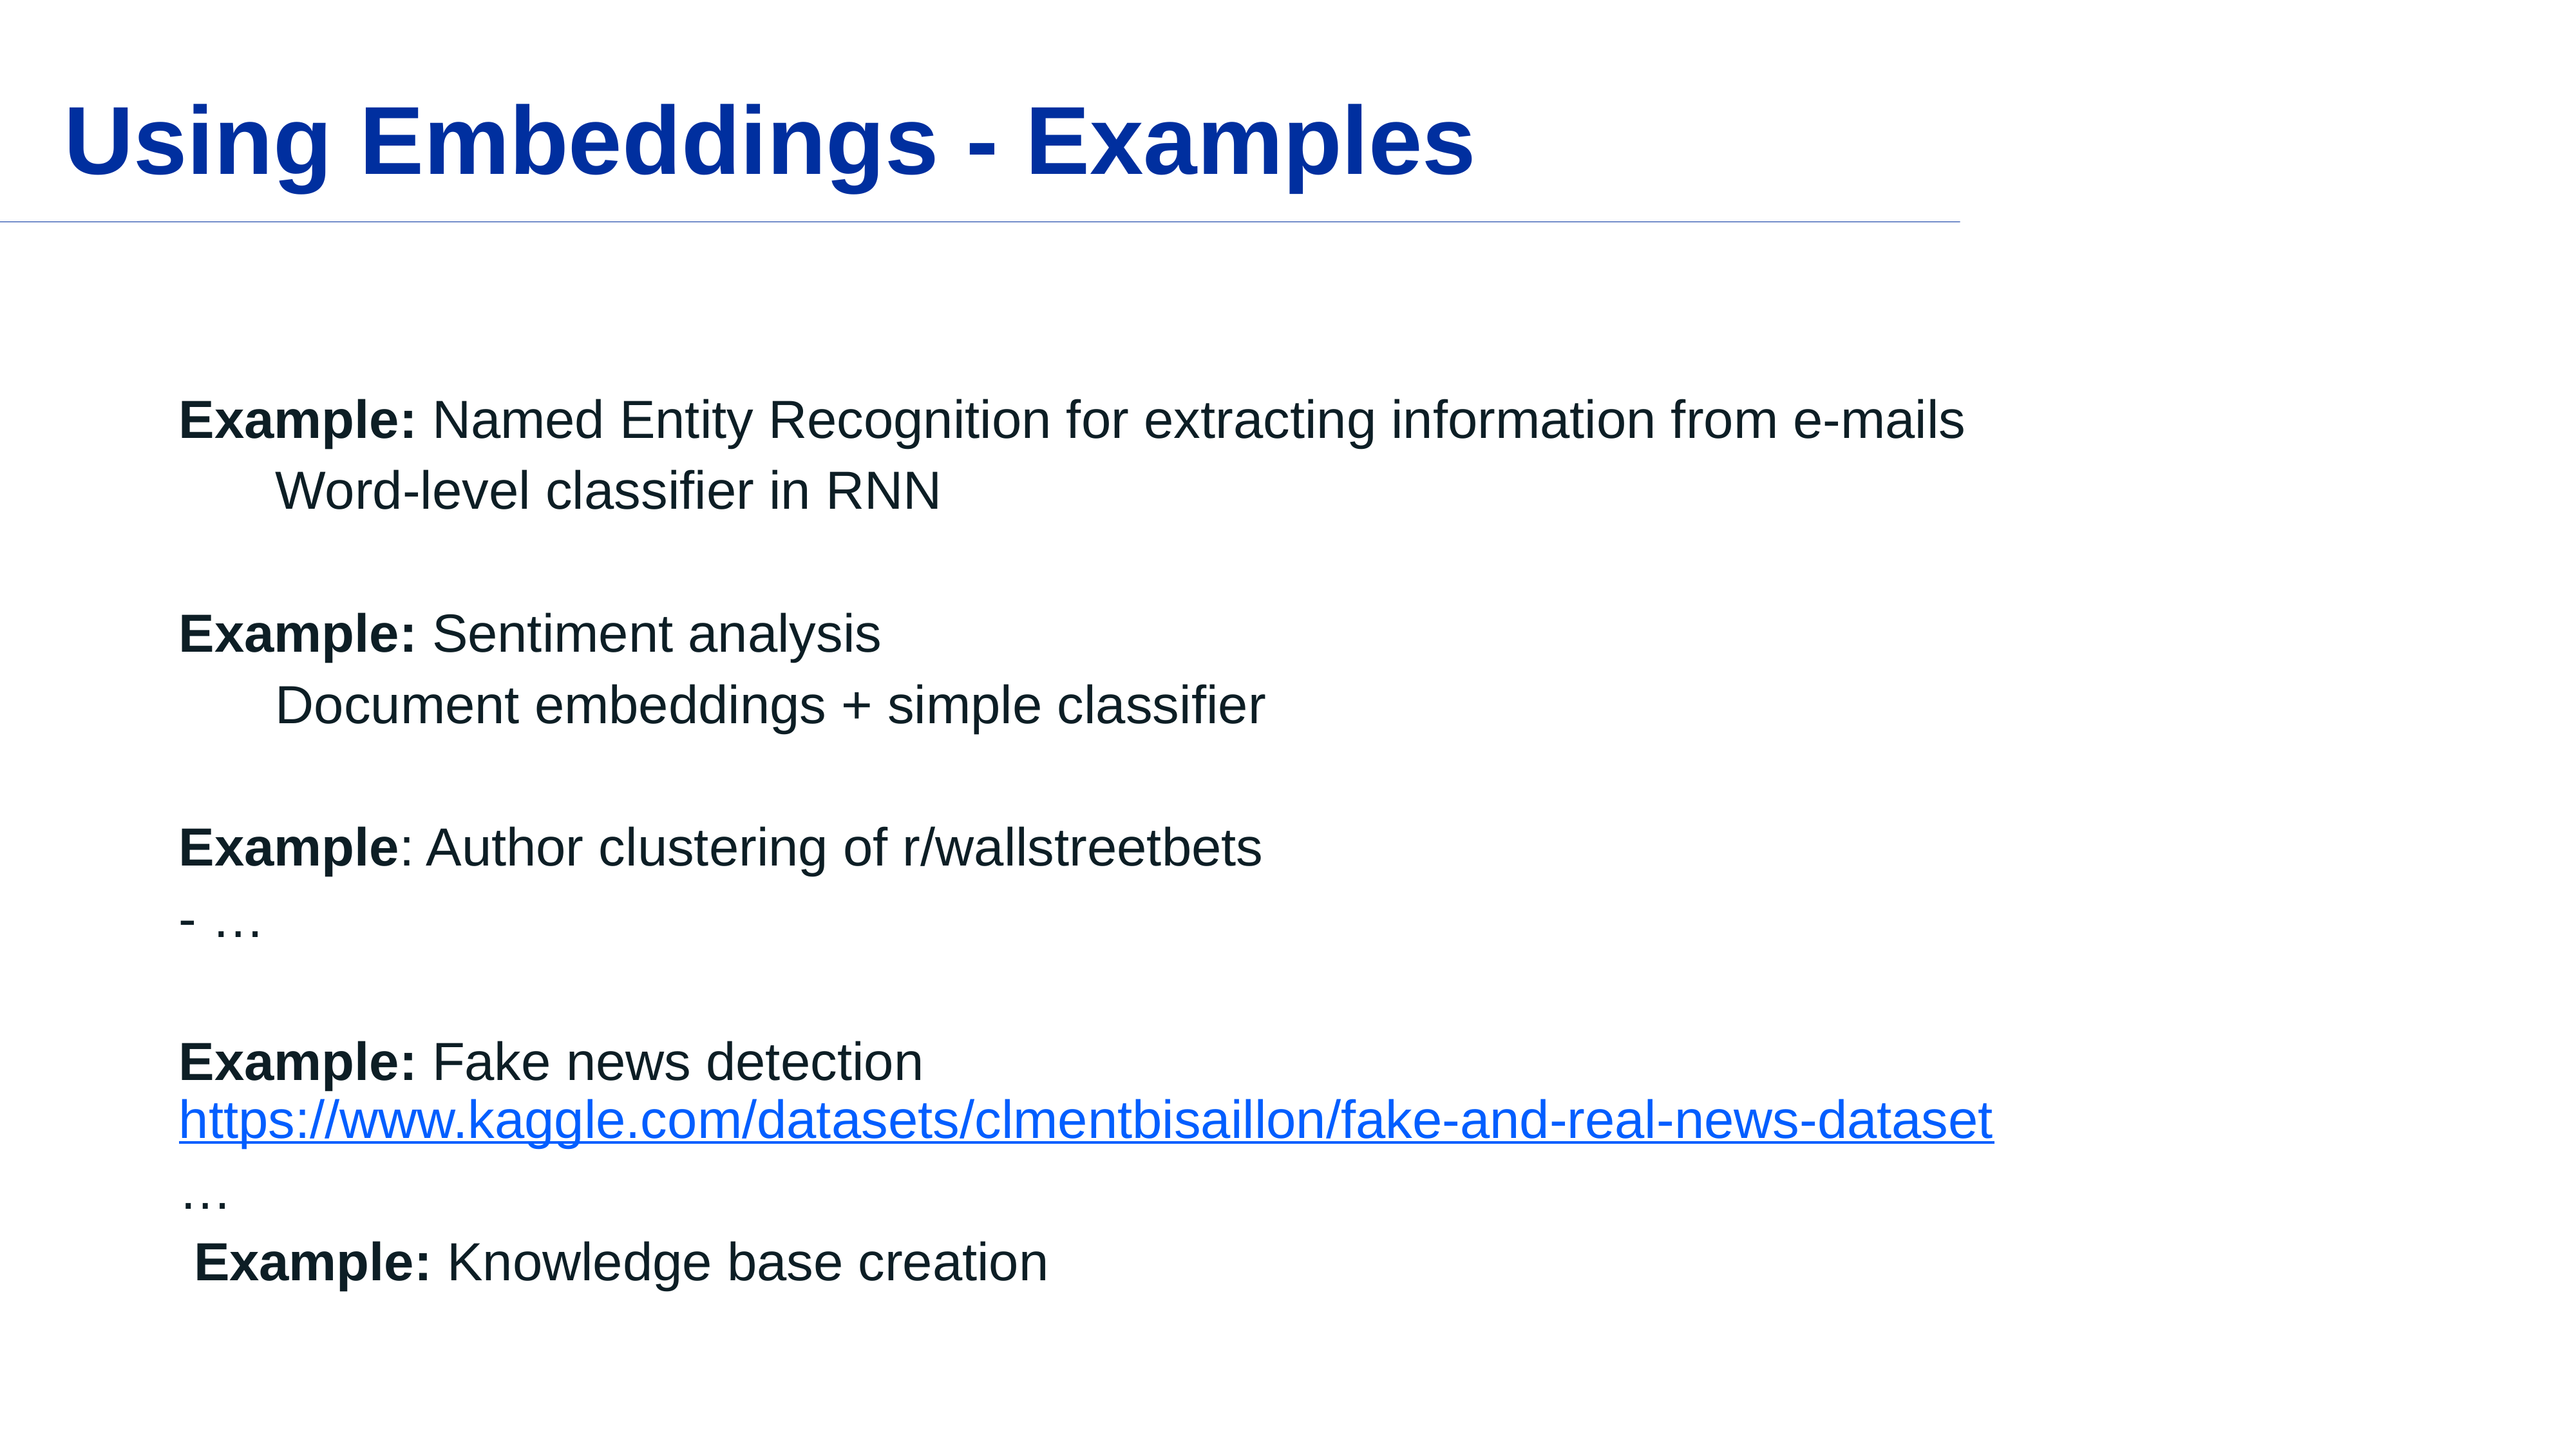

# Using Embeddings - Examples

Example: Named Entity Recognition for extracting information from e-mails
	Word-level classifier in RNN

Example: Sentiment analysis
	Document embeddings + simple classifier

Example: Author clustering of r/wallstreetbets
- …

Example: Fake news detection https://www.kaggle.com/datasets/clmentbisaillon/fake-and-real-news-dataset
…
 Example: Knowledge base creation